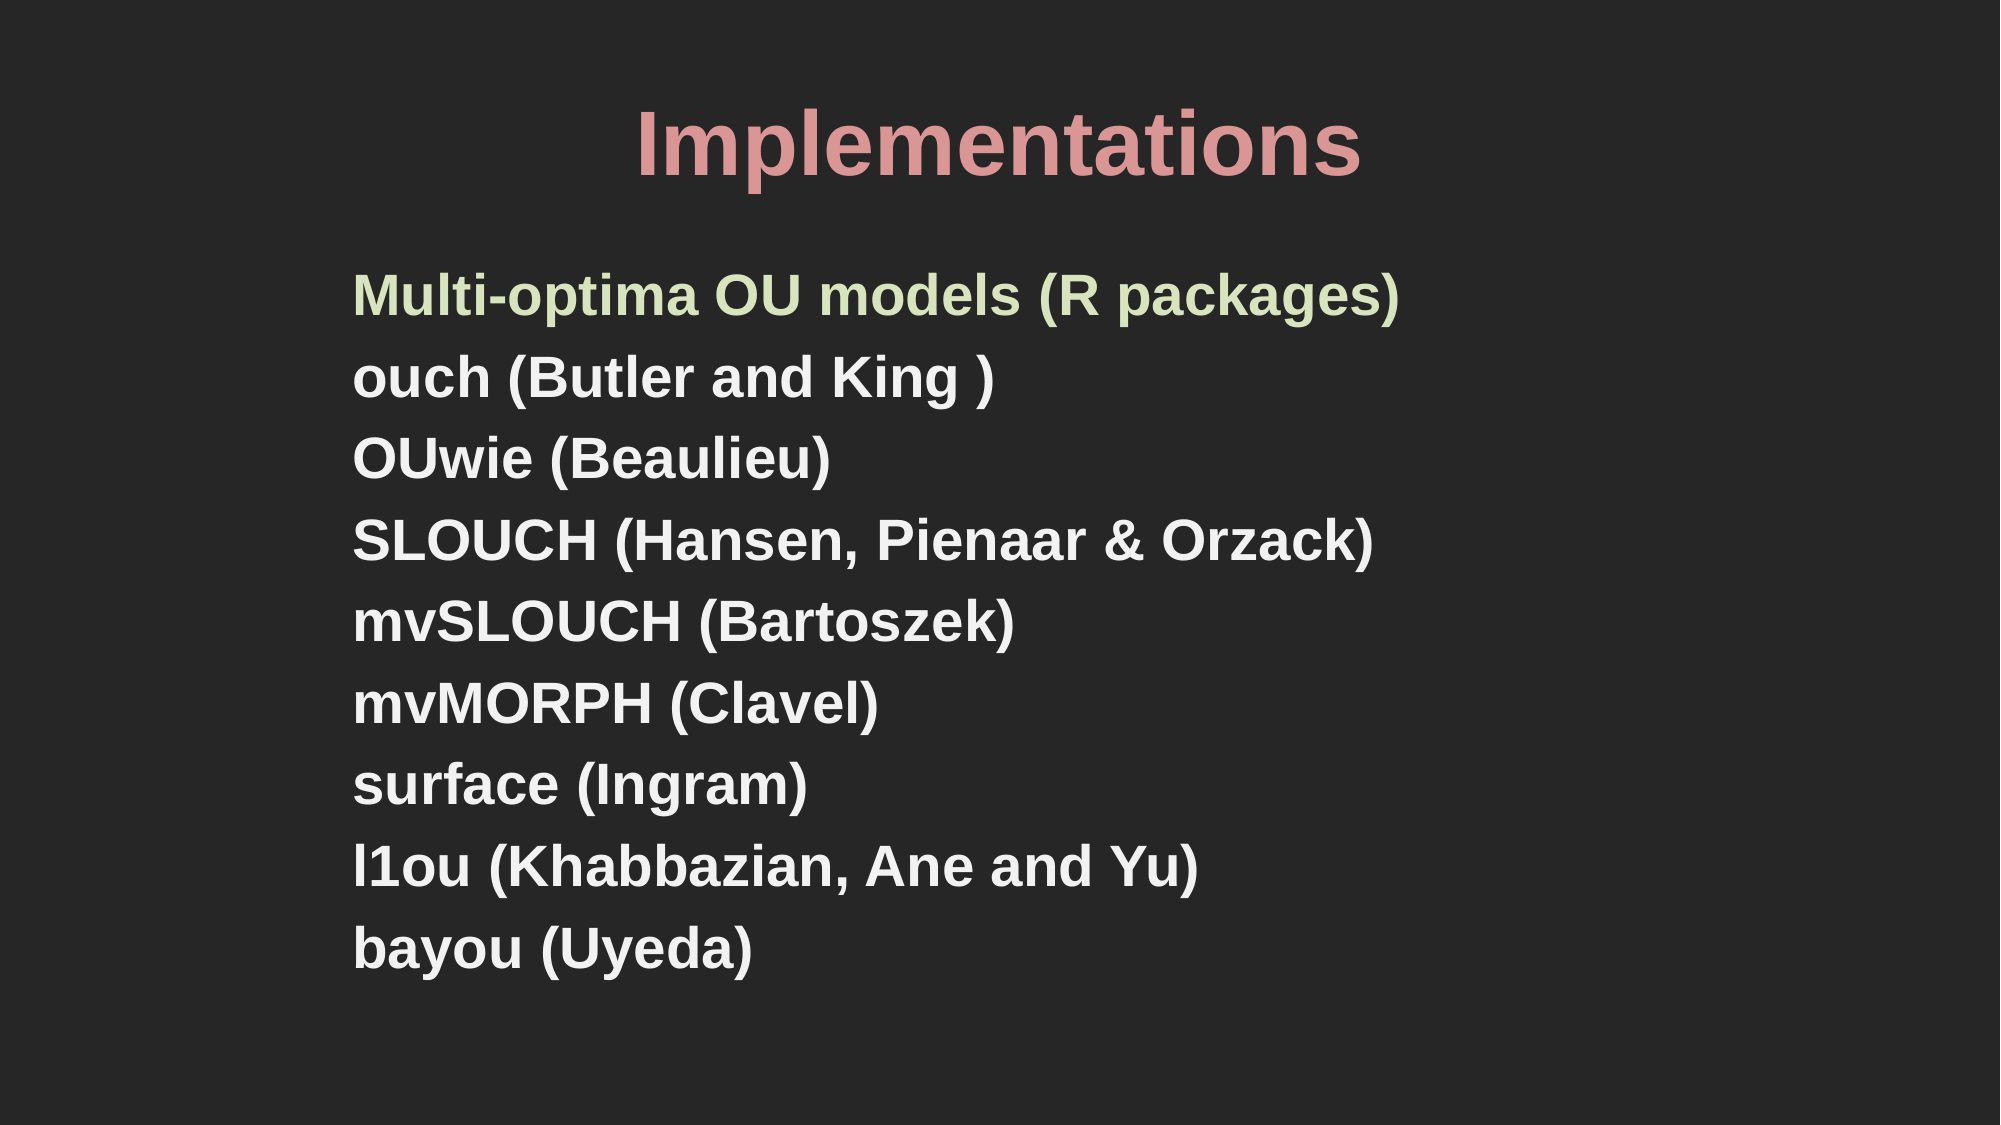

# Implementations
Multi-optima OU models (R packages)
ouch (Butler and King )
OUwie (Beaulieu)
SLOUCH (Hansen, Pienaar & Orzack)
mvSLOUCH (Bartoszek)
mvMORPH (Clavel)
surface (Ingram)
l1ou (Khabbazian, Ane and Yu)
bayou (Uyeda)